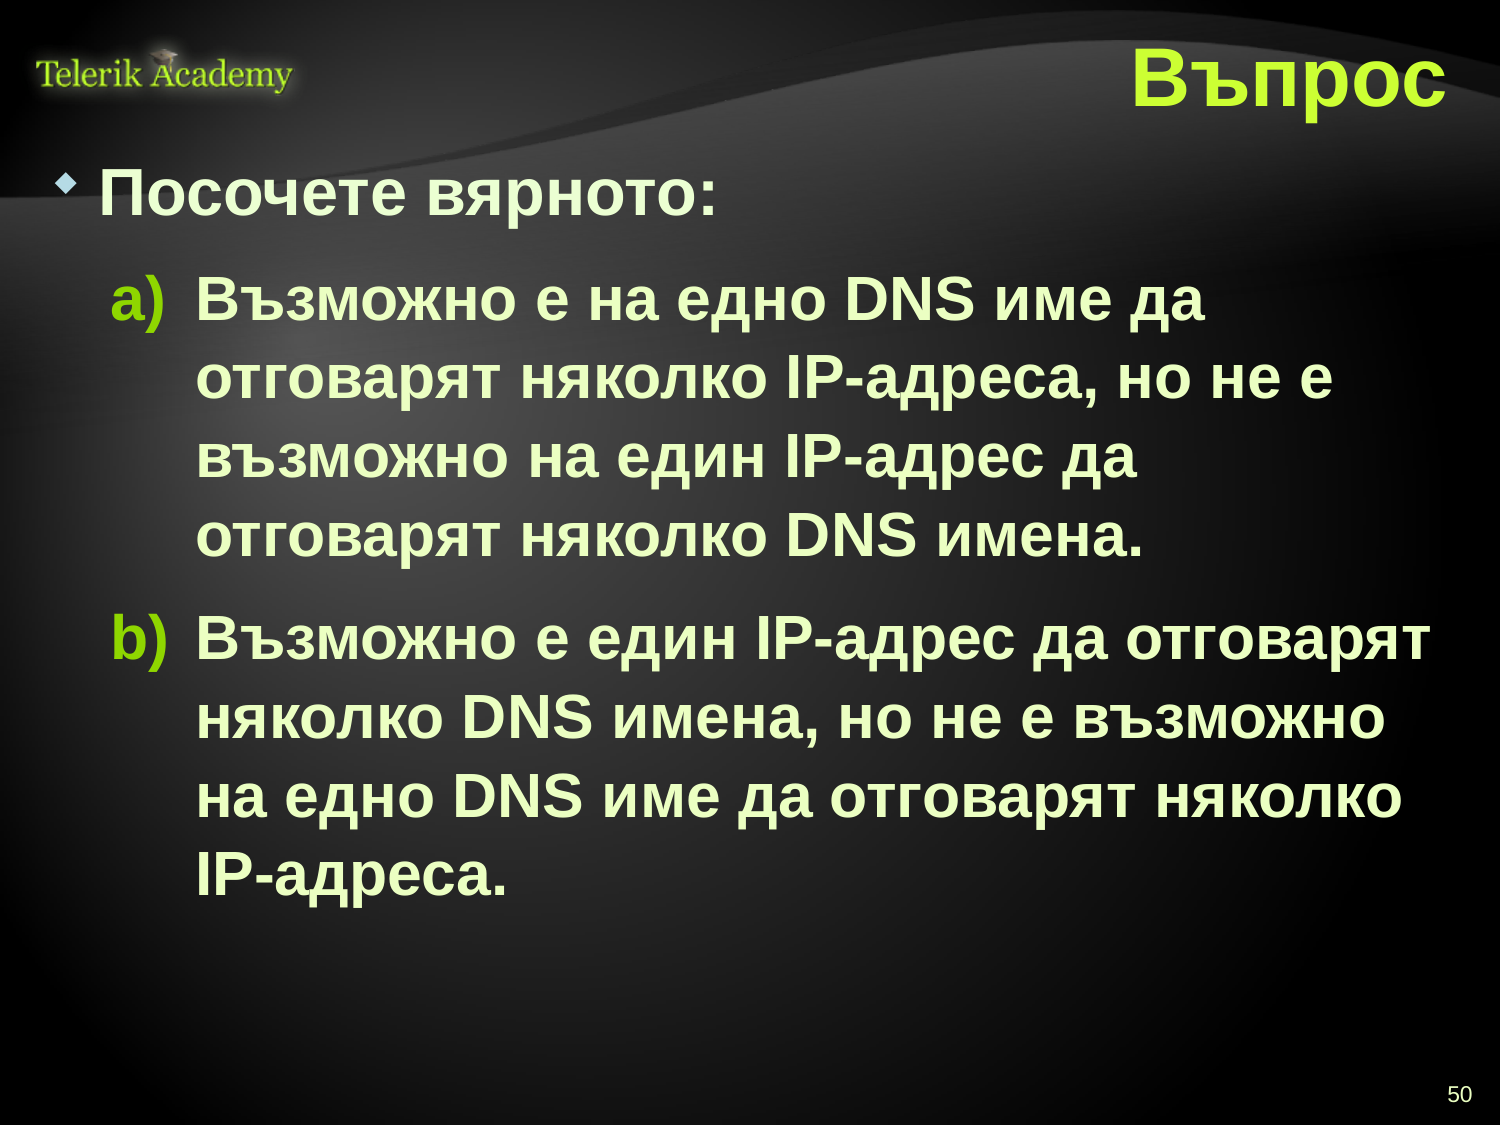

# Въпрос
Посочете вярното:
Възможно е на едно DNS име да отговарят няколко IP-адреса, но не е възможно на един IP-адрес да отговарят няколко DNS имена.
Възможно е един IP-адрес да отговарят няколко DNS имена, но не е възможно на едно DNS име да отговарят няколко IP-адреса.
50